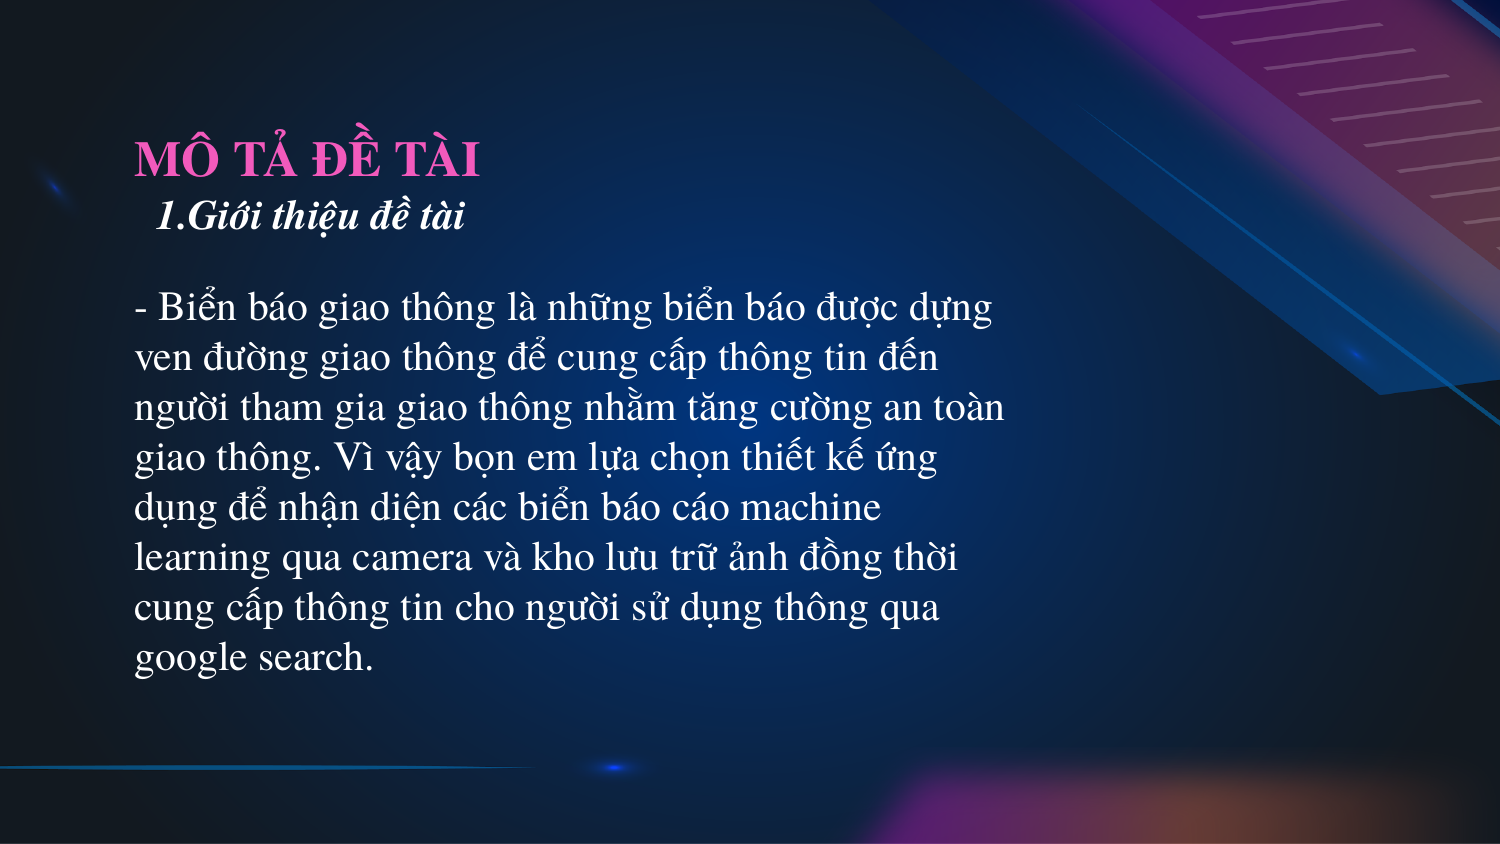

MÔ TẢ ĐỀ TÀI
# 1.Giới thiệu đề tài
- Biển báo giao thông là những biển báo được dựng ven đường giao thông để cung cấp thông tin đến người tham gia giao thông nhằm tăng cường an toàn giao thông. Vì vậy bọn em lựa chọn thiết kế ứng dụng để nhận diện các biển báo cáo machine learning qua camera và kho lưu trữ ảnh đồng thời cung cấp thông tin cho người sử dụng thông qua google search.